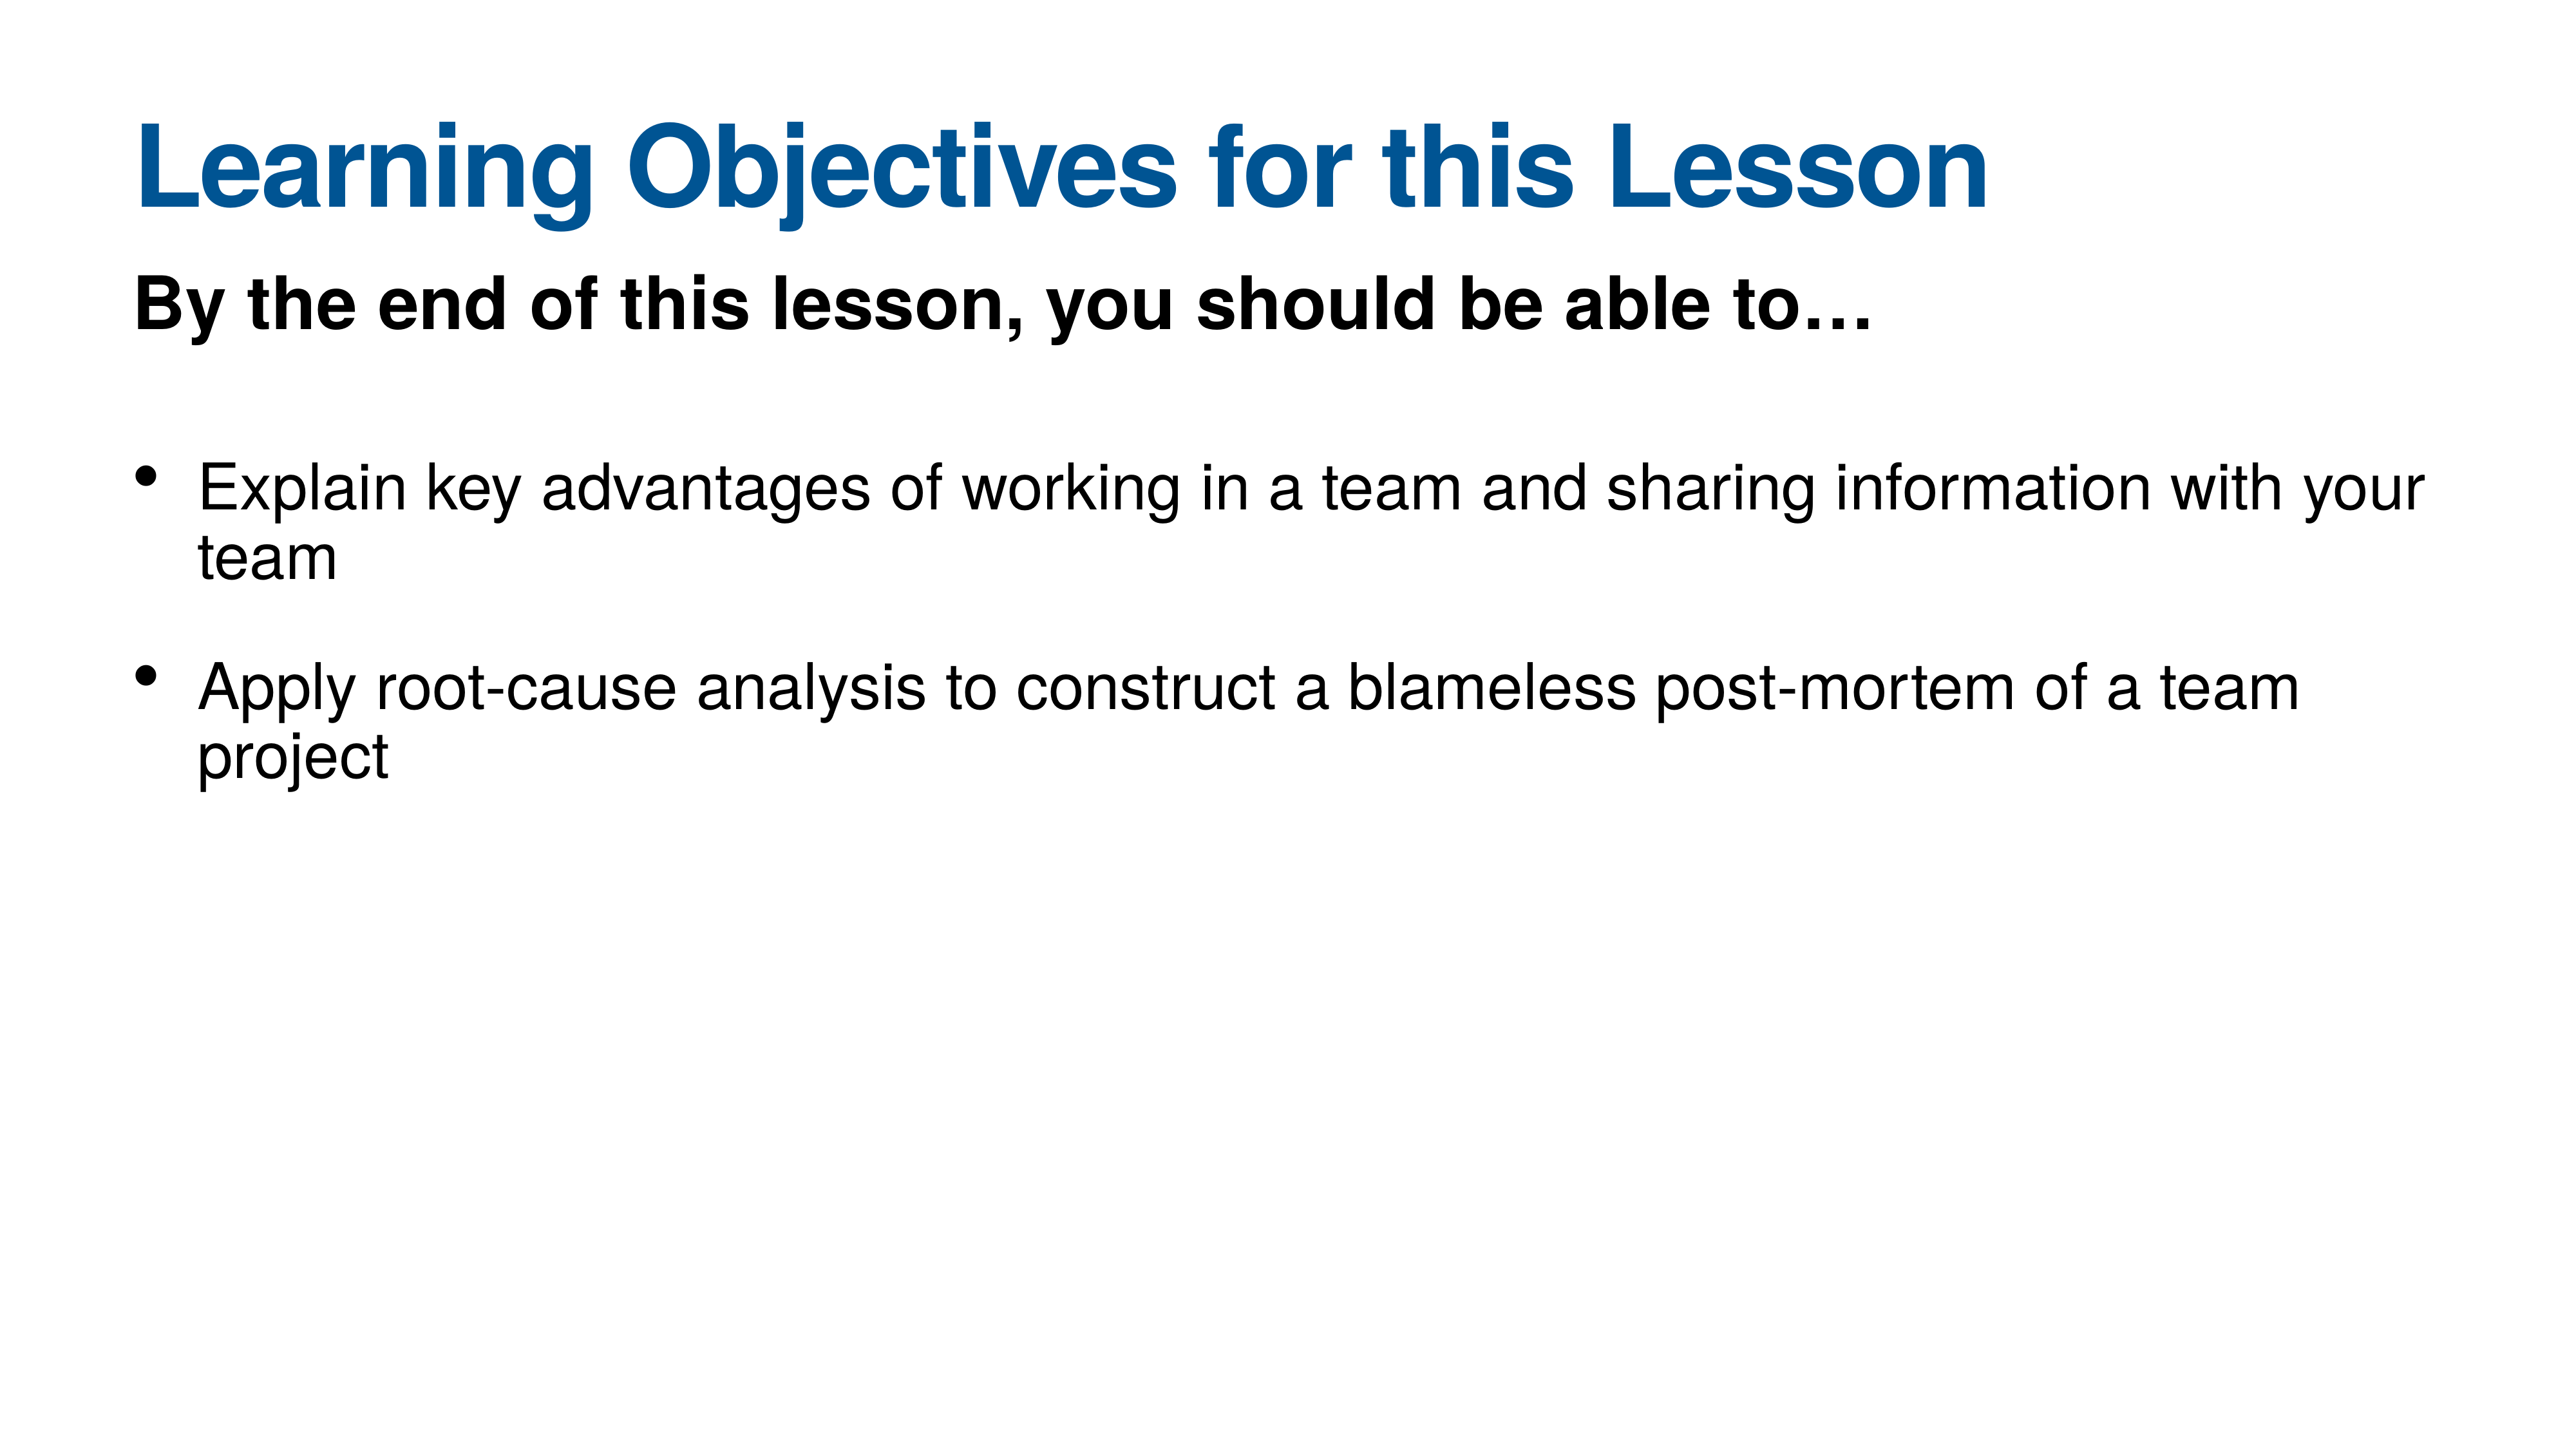

# Learning Objectives for this Lesson
By the end of this lesson, you should be able to…
Explain key advantages of working in a team and sharing information with your team
Apply root-cause analysis to construct a blameless post-mortem of a team project